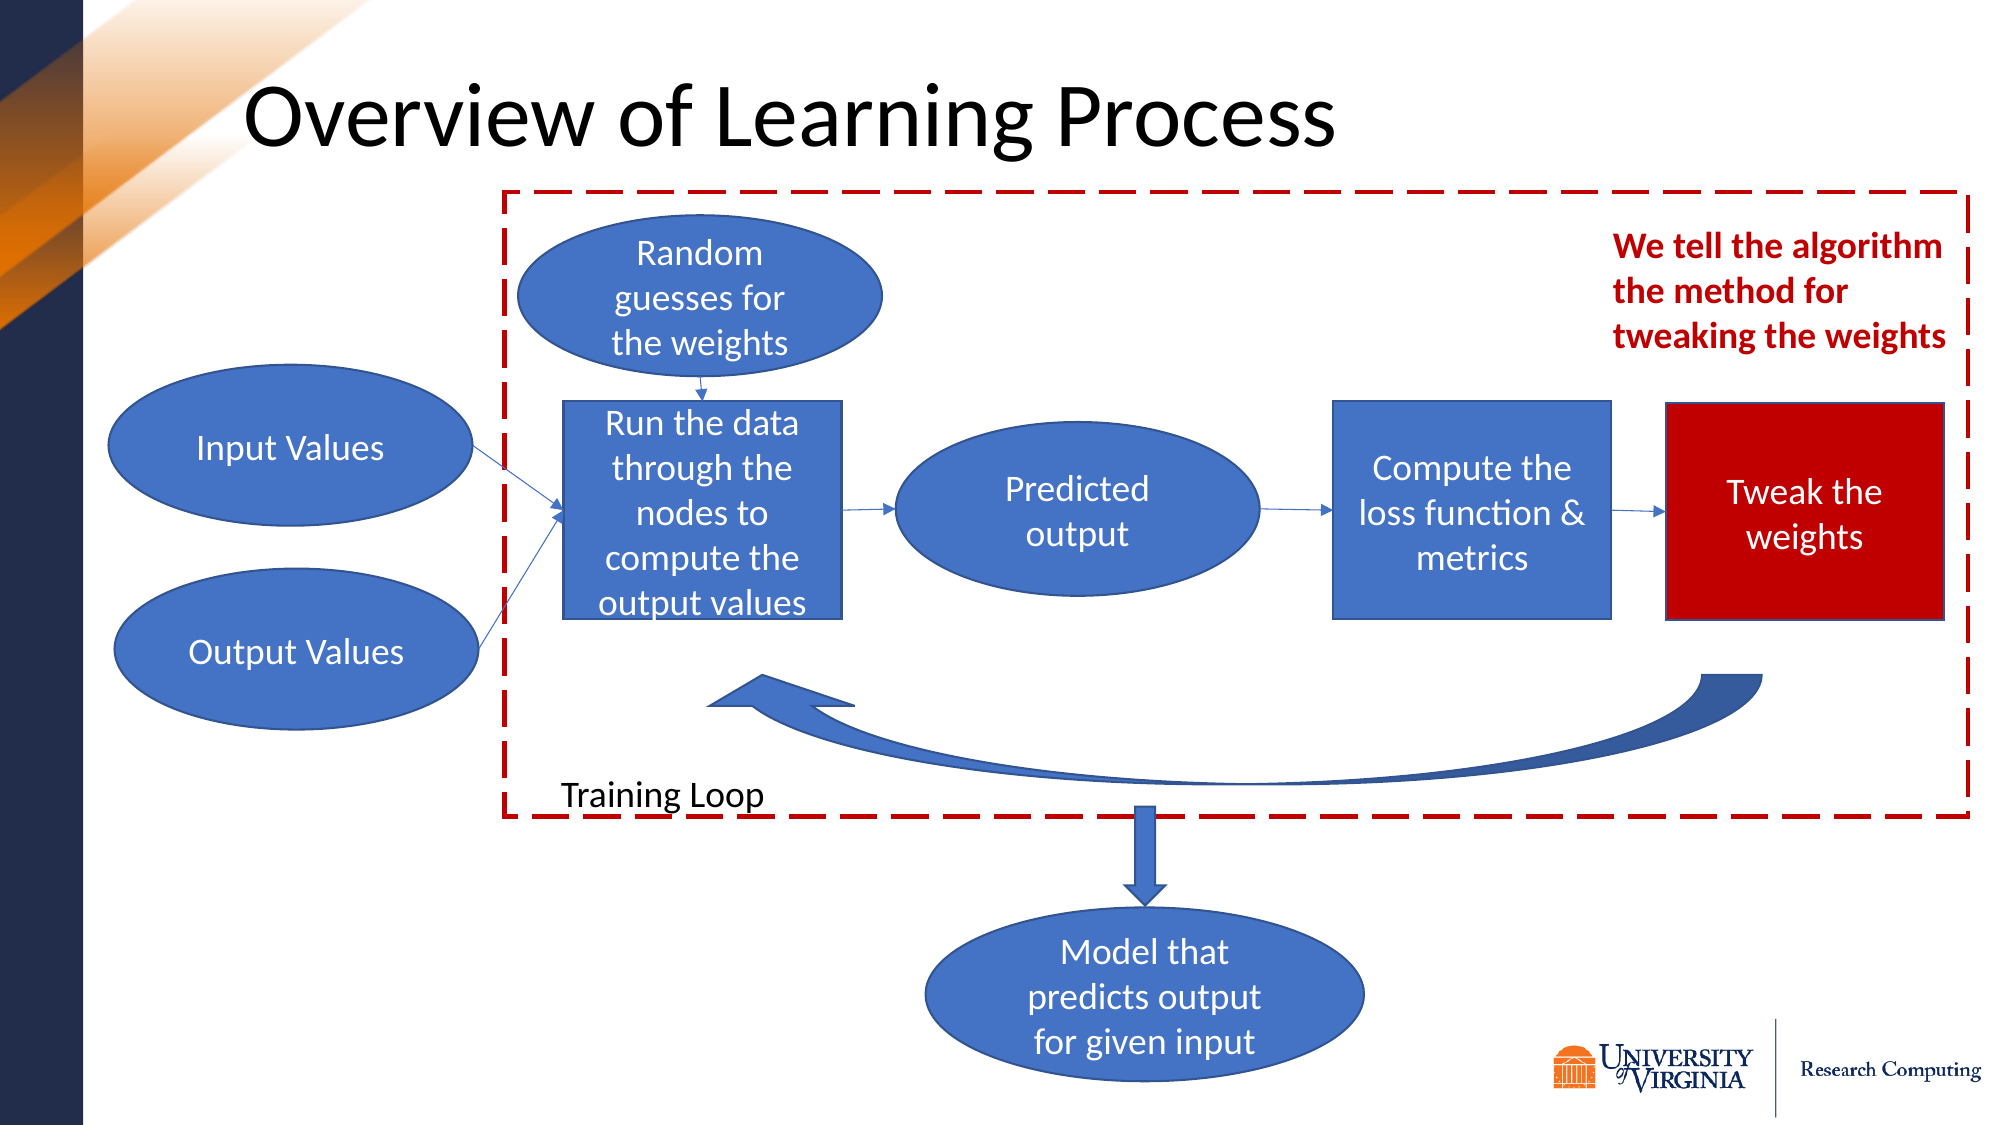

# Overview of Learning Process

We tell the algorithm the method for tweaking the weights
Random guesses for the weights
Input Values
Run the data through the nodes to compute the output values
Compute the loss function & metrics
Predicted output
Output Values
Tweak the weights

Training Loop

Model that predicts output for given input